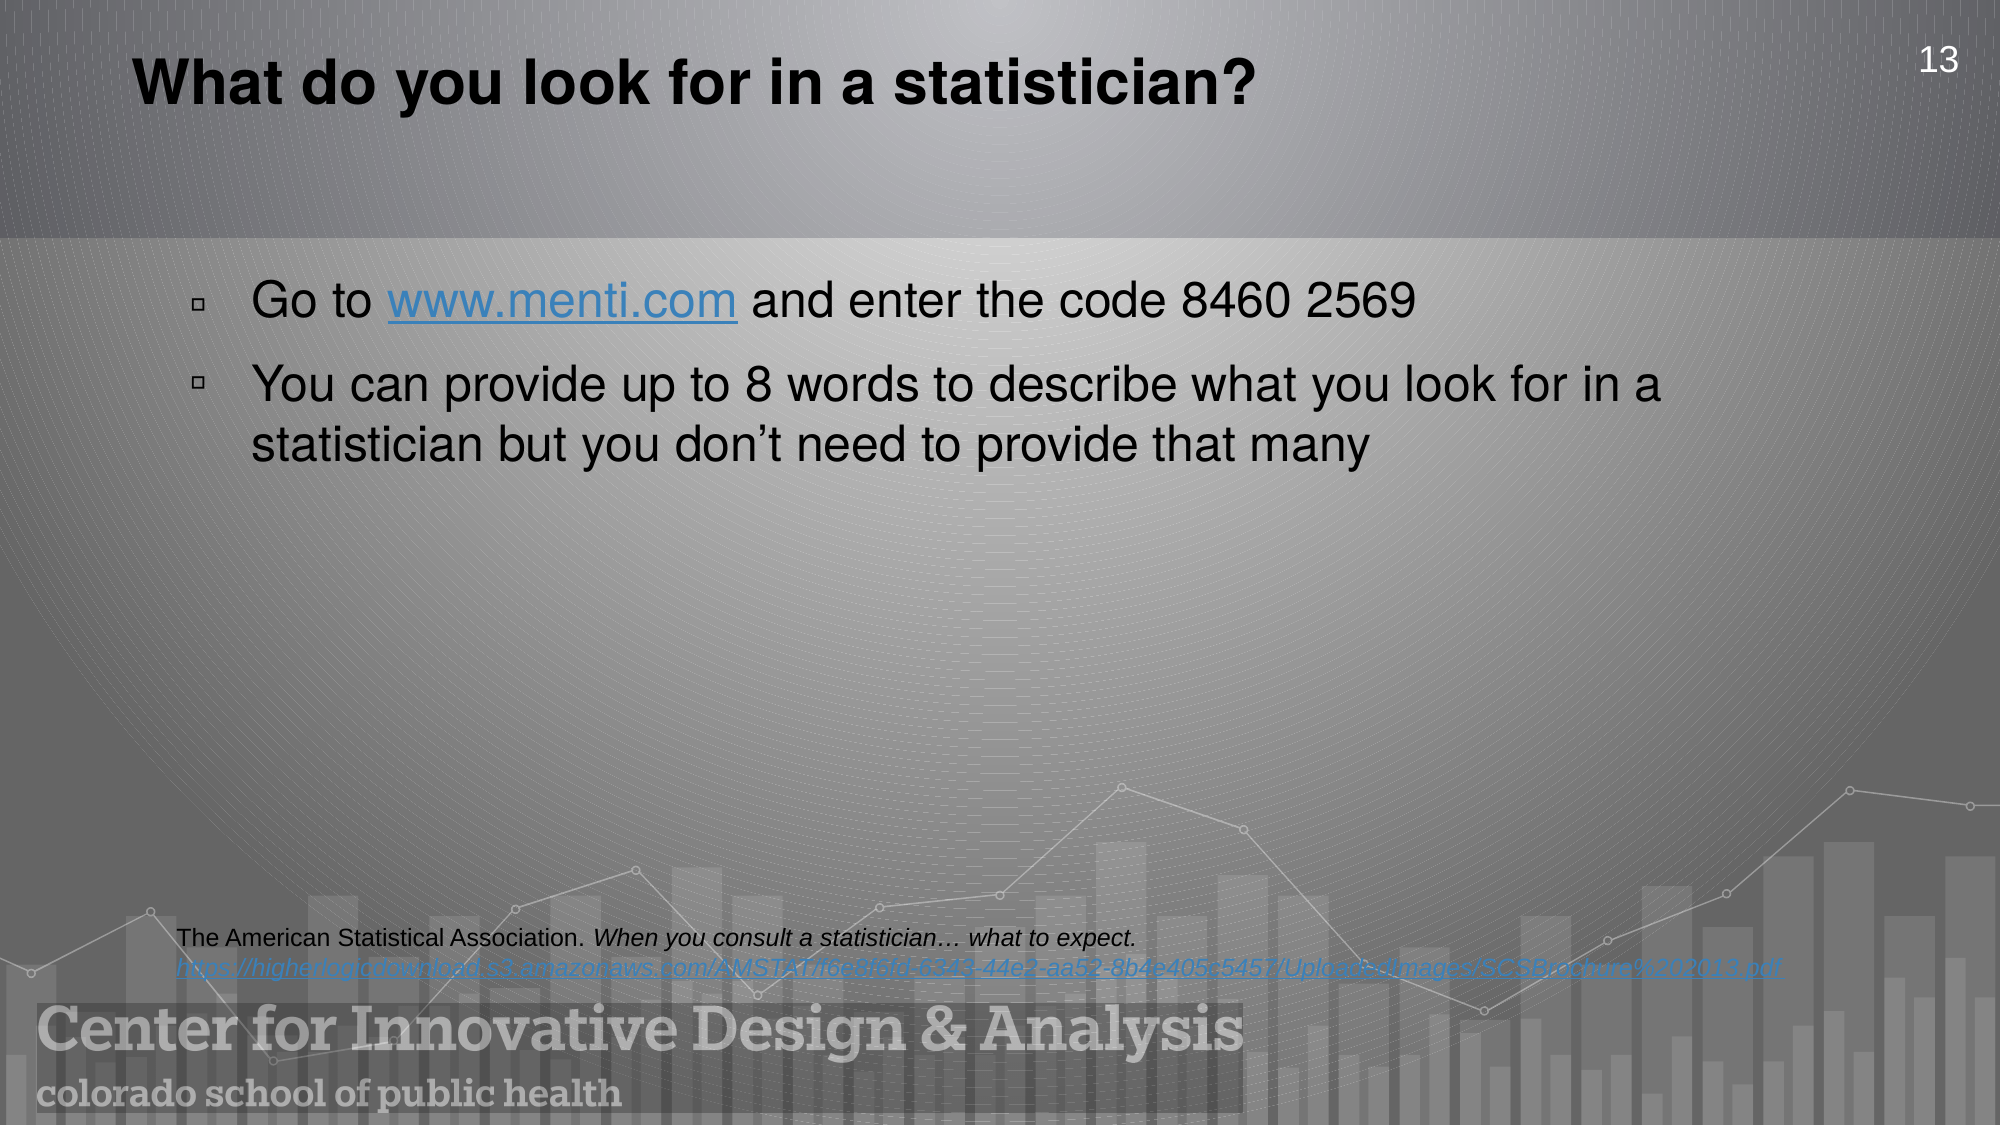

13
# What do you look for in a statistician?
Go to www.menti.com and enter the code 8460 2569
You can provide up to 8 words to describe what you look for in a statistician but you don’t need to provide that many
The American Statistical Association. When you consult a statistician… what to expect. https://higherlogicdownload.s3.amazonaws.com/AMSTAT/f6e8f6fd-6343-44e2-aa52-8b4e405c5457/UploadedImages/SCSBrochure%202013.pdf